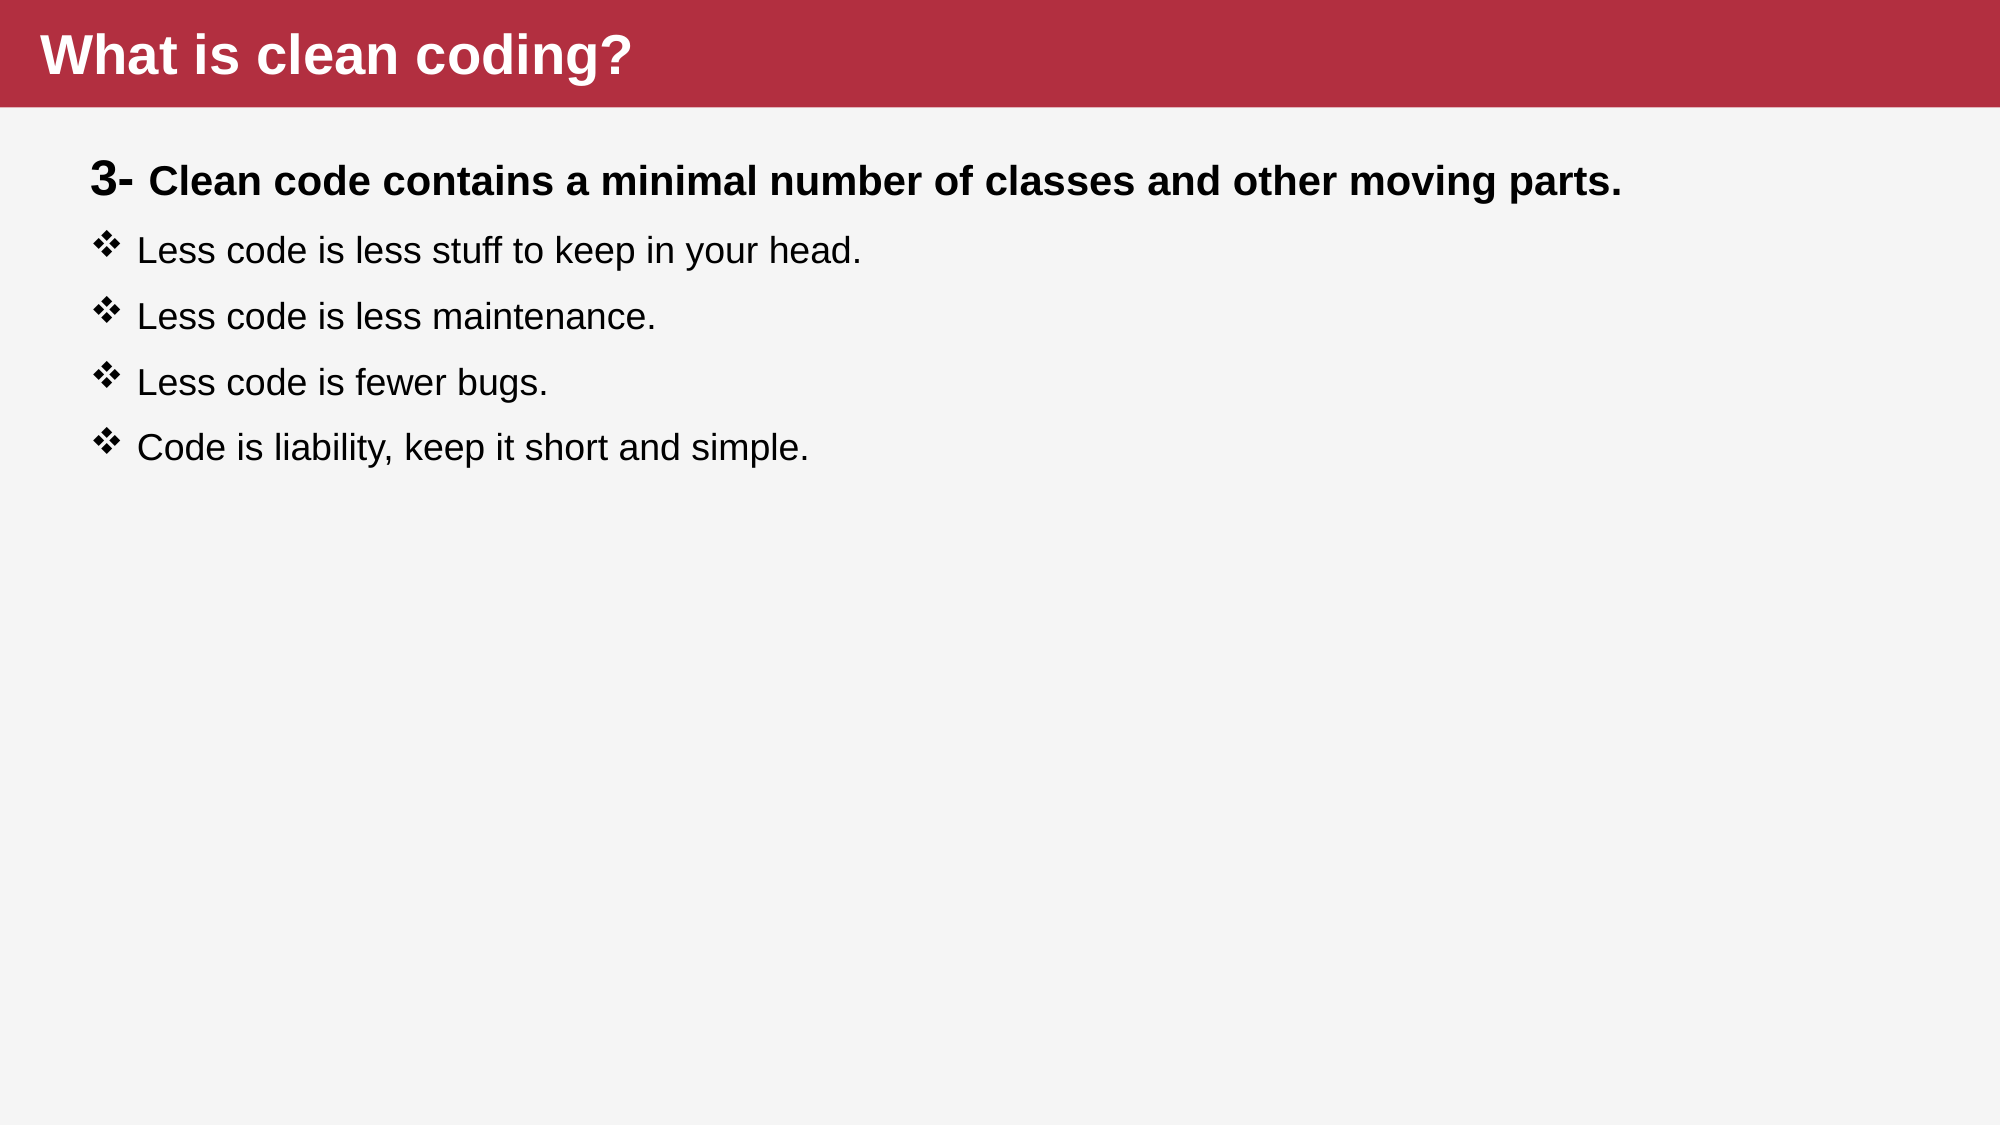

# What is clean coding?
3- Clean code contains a minimal number of classes and other moving parts.
Less code is less stuff to keep in your head.
Less code is less maintenance.
Less code is fewer bugs.
Code is liability, keep it short and simple.